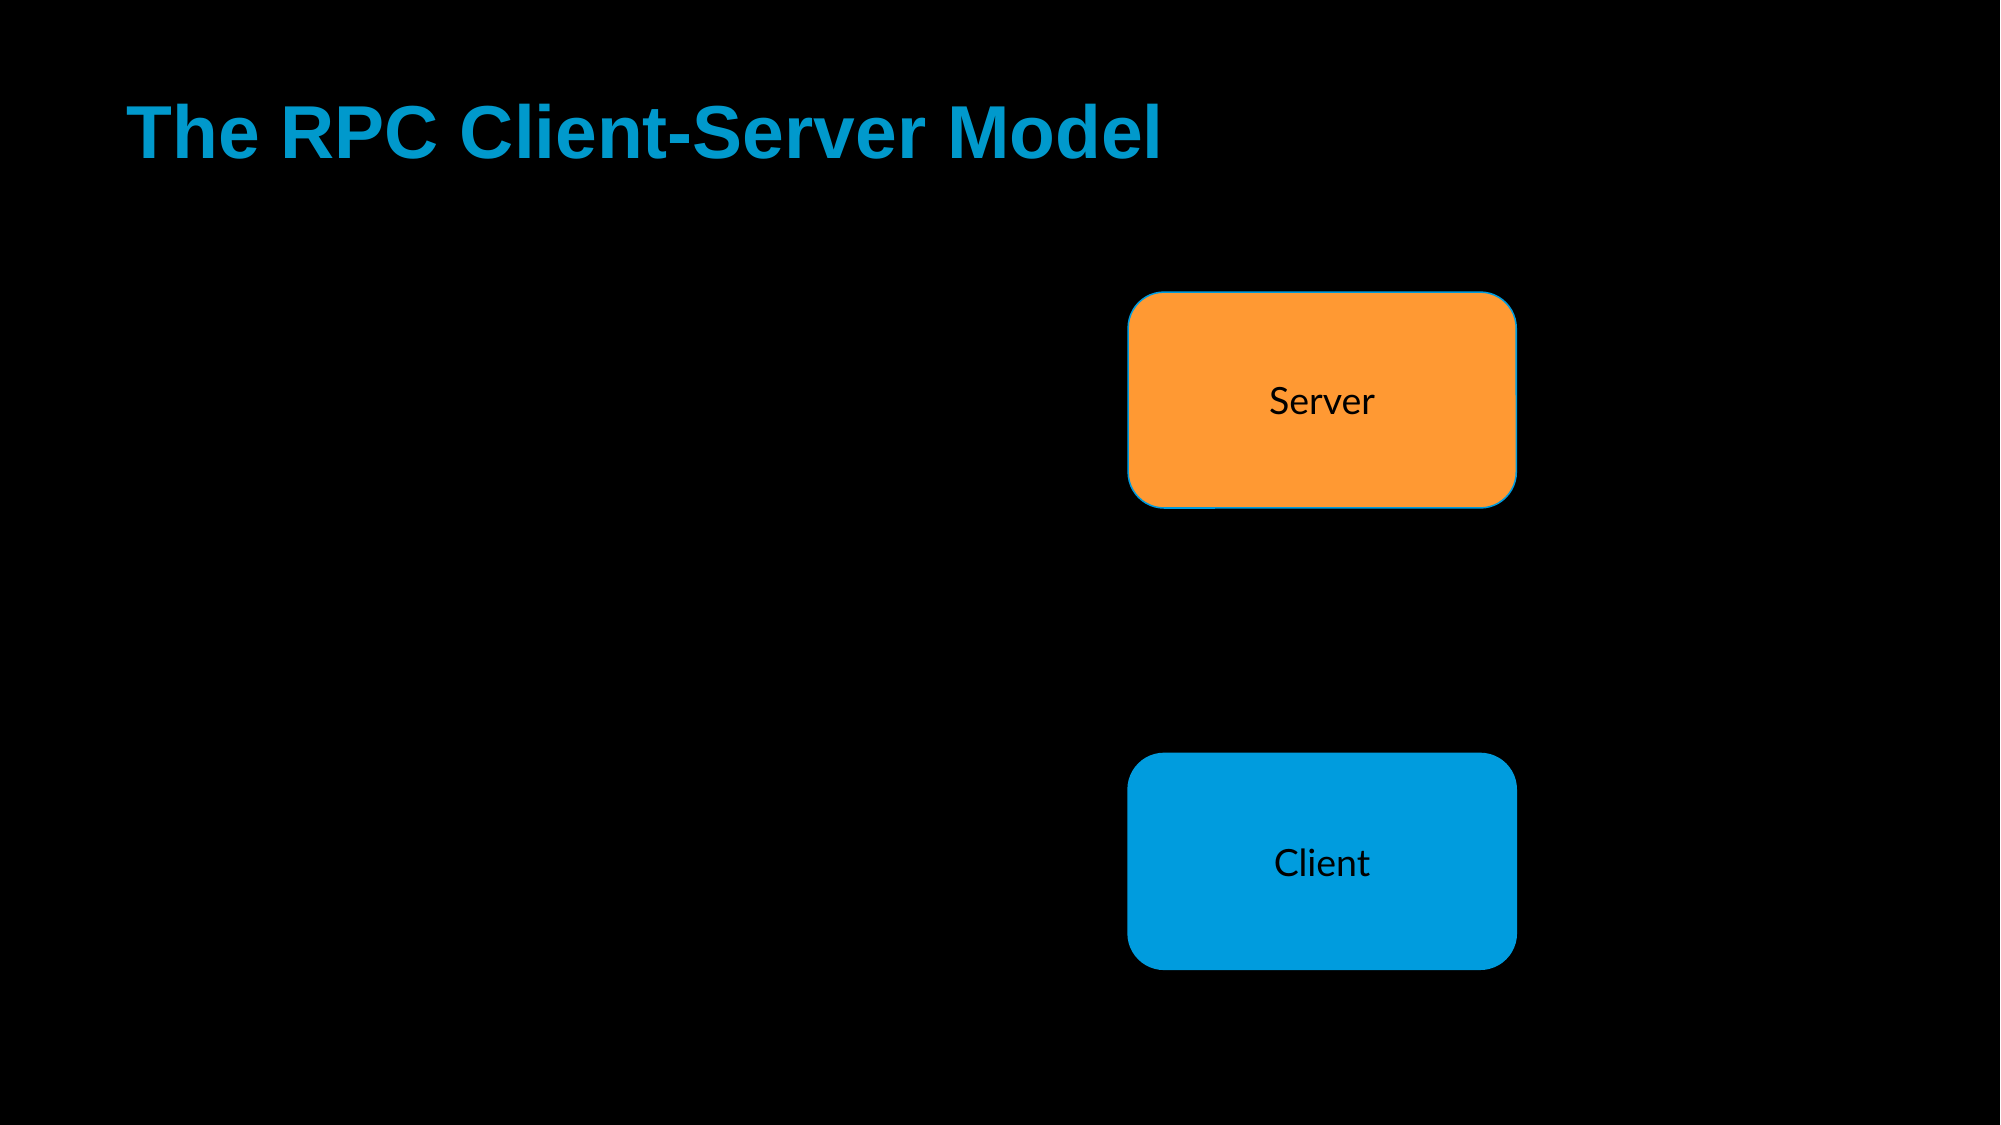

# The RPC Client-Server Model
Server
Client